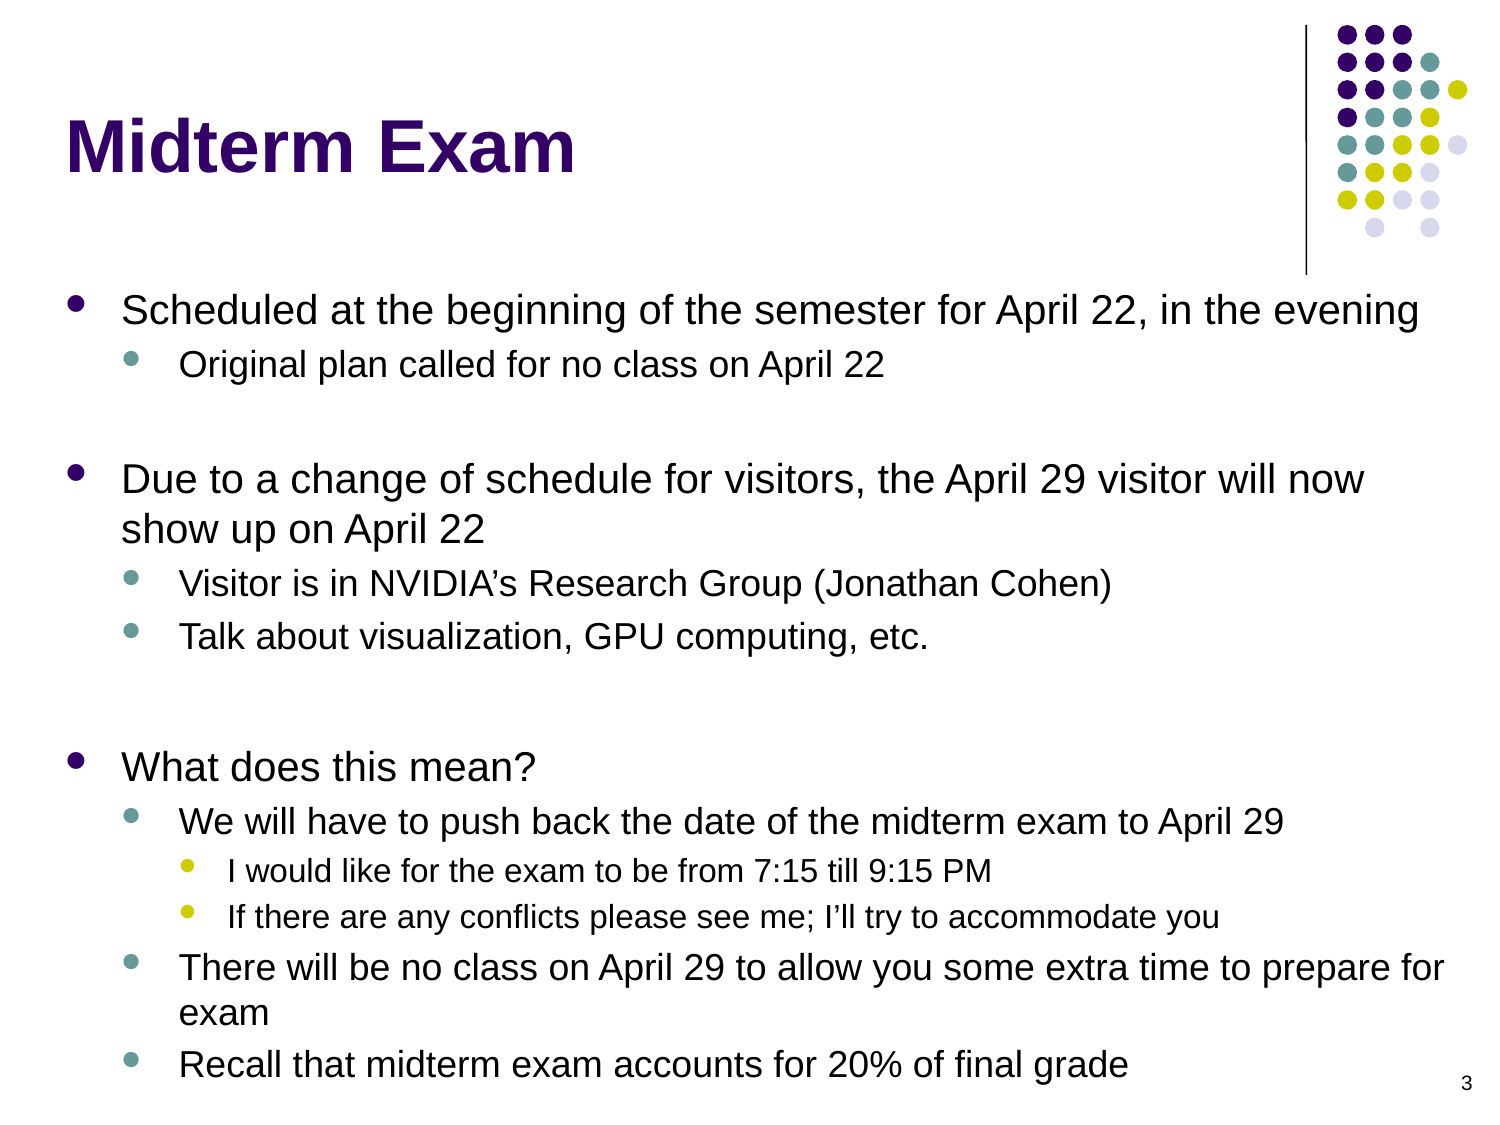

# Midterm Exam
Scheduled at the beginning of the semester for April 22, in the evening
Original plan called for no class on April 22

Due to a change of schedule for visitors, the April 29 visitor will now show up on April 22
Visitor is in NVIDIA’s Research Group (Jonathan Cohen)
Talk about visualization, GPU computing, etc.

What does this mean?
We will have to push back the date of the midterm exam to April 29
I would like for the exam to be from 7:15 till 9:15 PM
If there are any conflicts please see me; I’ll try to accommodate you
There will be no class on April 29 to allow you some extra time to prepare for exam
Recall that midterm exam accounts for 20% of final grade
3